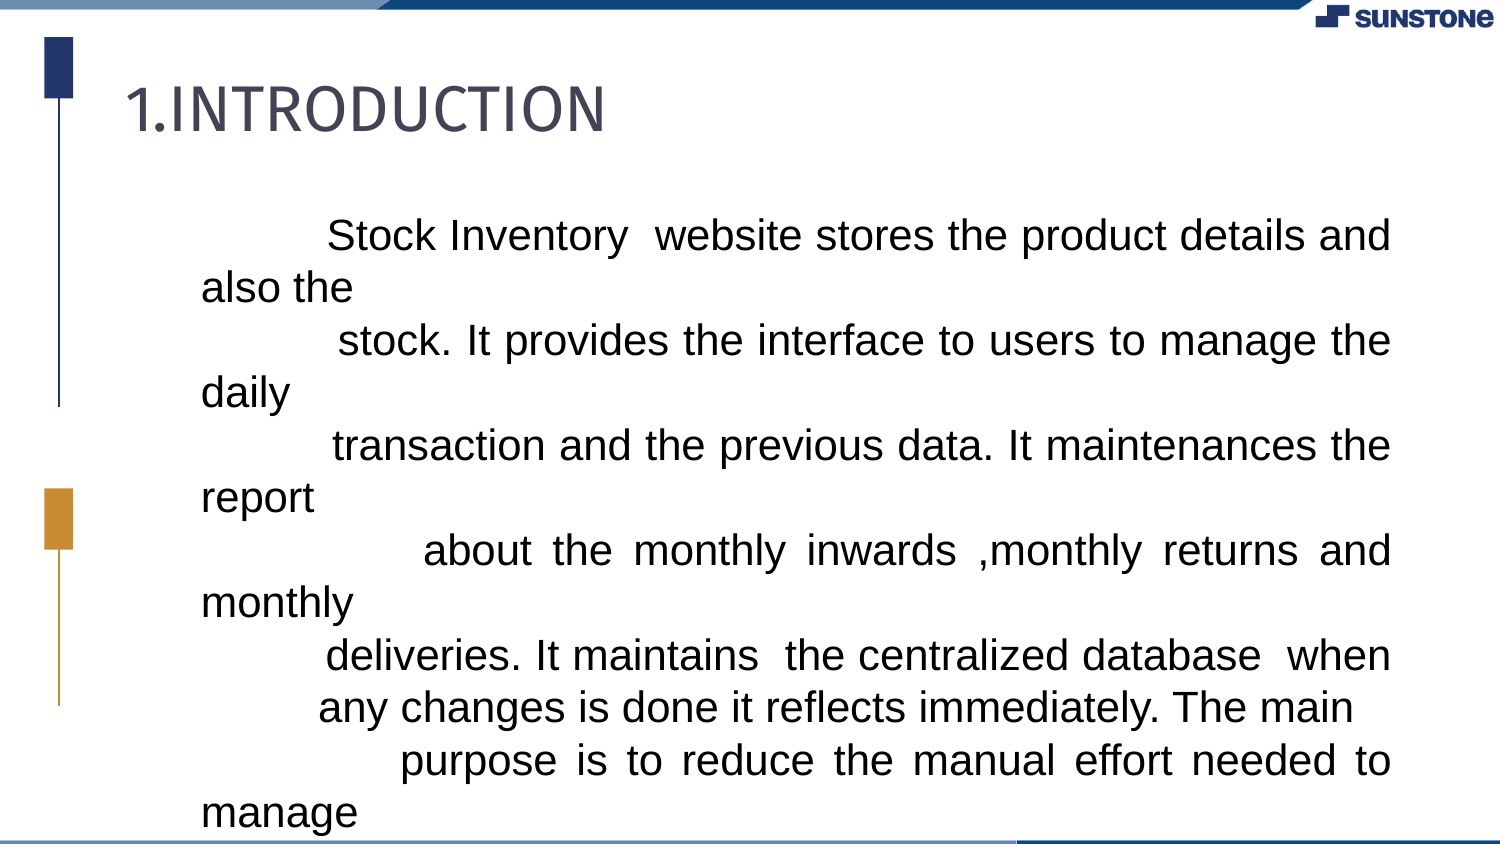

1.INTRODUCTION

             Stock Inventory  website stores the product details and also the
             stock. It provides the interface to users to manage the daily
             transaction and the previous data. It maintenances the report
             about the monthly inwards ,monthly returns and monthly
             deliveries. It maintains  the centralized database  when
             any changes is done it reflects immediately. The main
             purpose is to reduce the manual effort needed to manage
             the transactions and data.